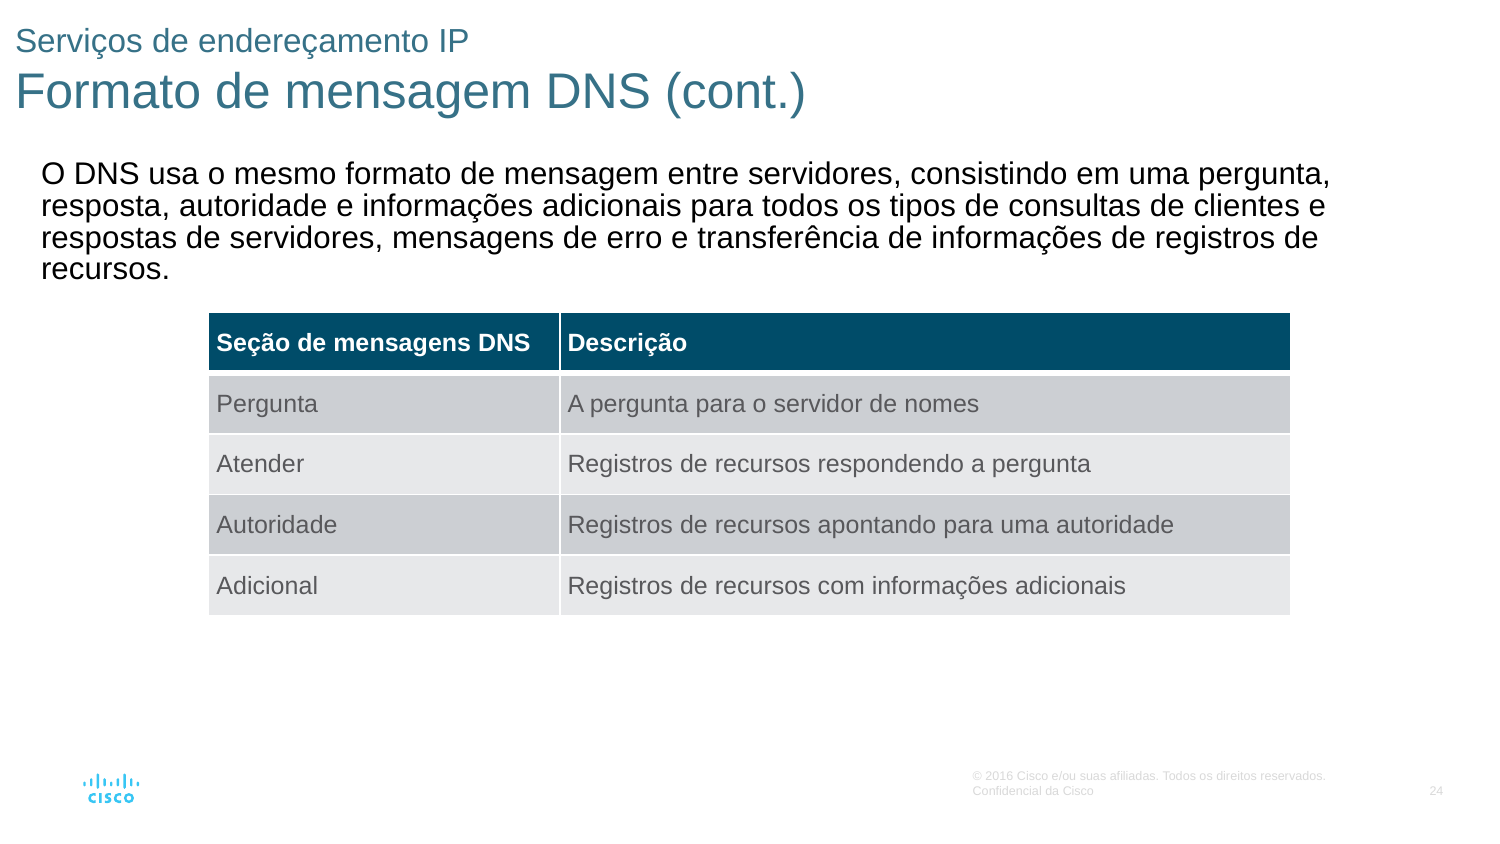

# Serviços de endereçamento IP Formato de mensagem DNS (cont.)
O DNS usa o mesmo formato de mensagem entre servidores, consistindo em uma pergunta, resposta, autoridade e informações adicionais para todos os tipos de consultas de clientes e respostas de servidores, mensagens de erro e transferência de informações de registros de recursos.
| Seção de mensagens DNS | Descrição |
| --- | --- |
| Pergunta | A pergunta para o servidor de nomes |
| Atender | Registros de recursos respondendo a pergunta |
| Autoridade | Registros de recursos apontando para uma autoridade |
| Adicional | Registros de recursos com informações adicionais |